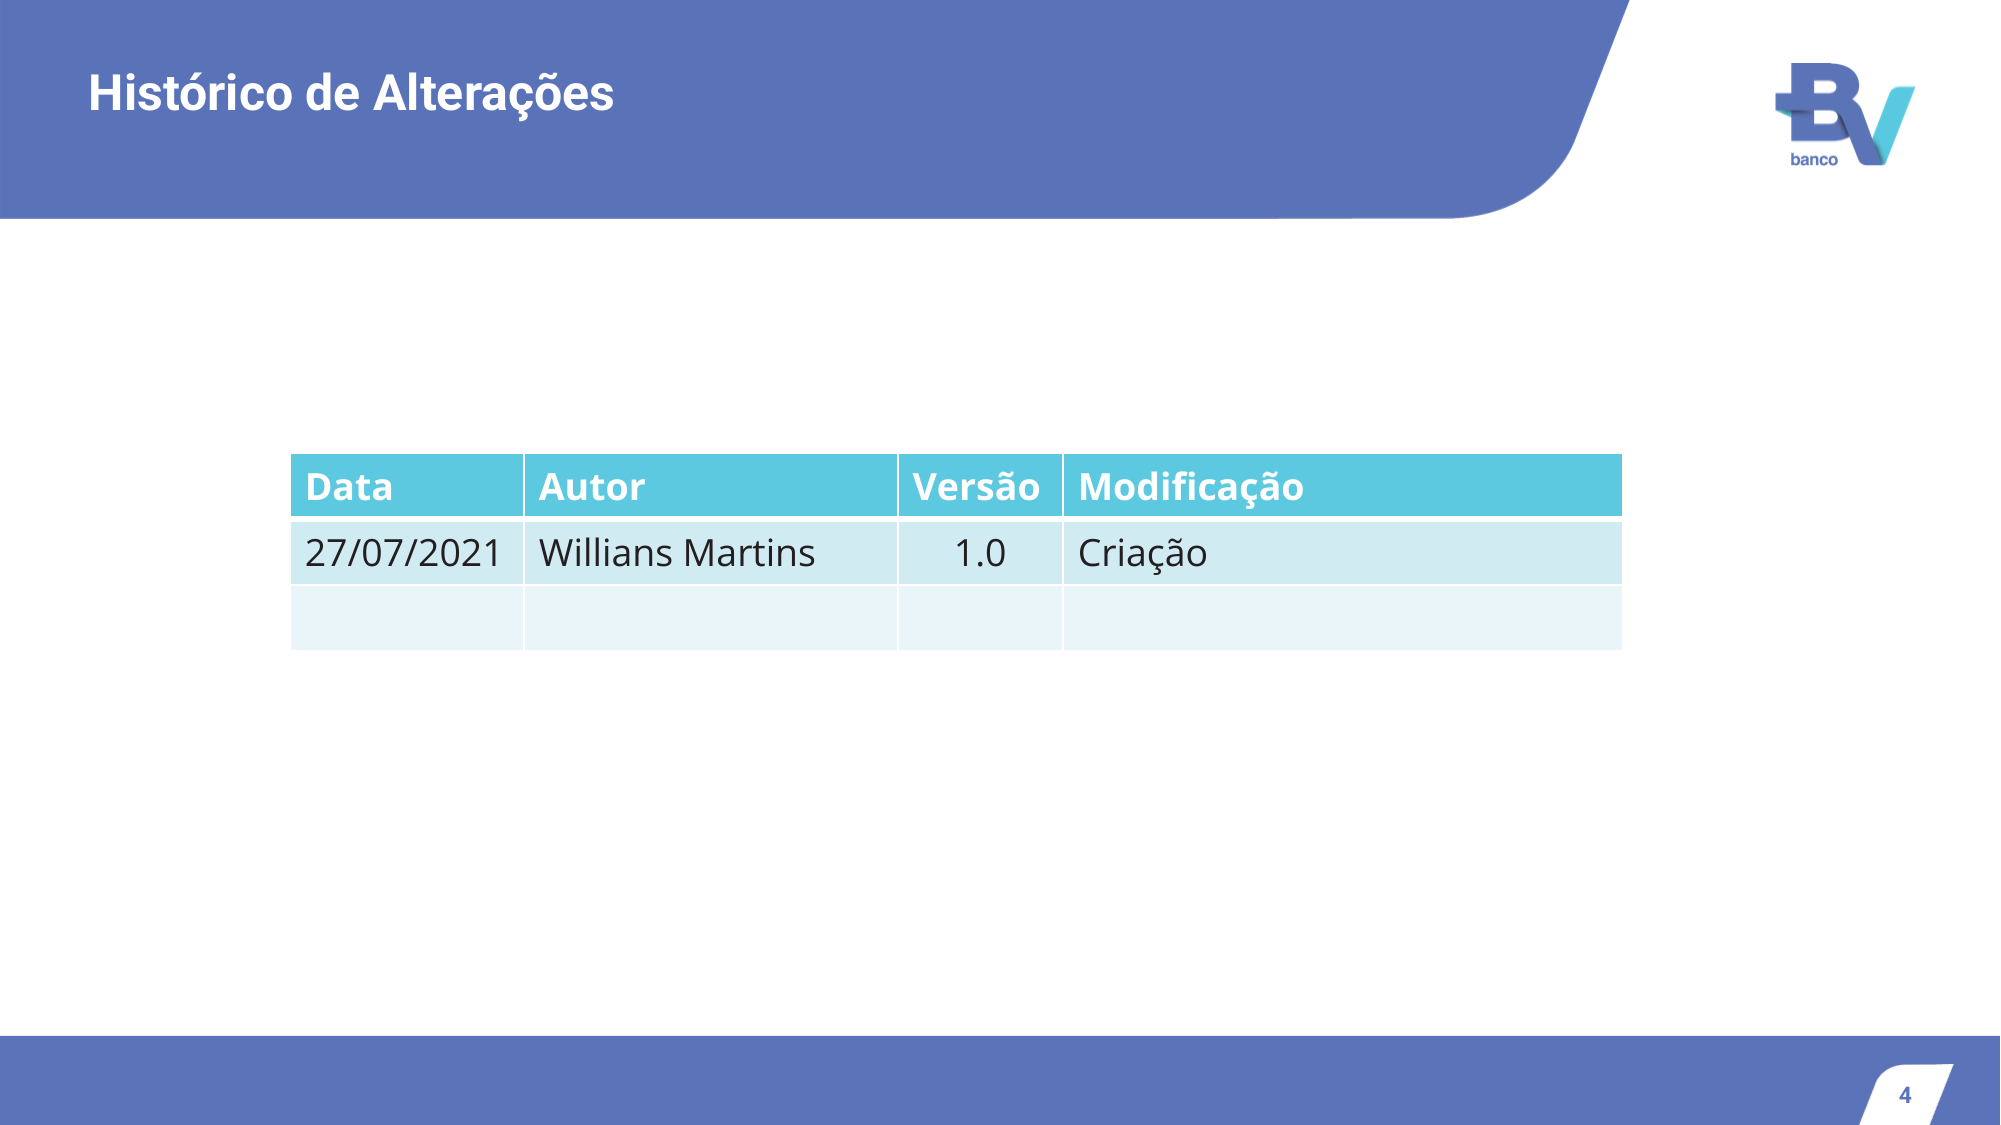

# Histórico de Alterações

| Data | Autor | Versão | Modificação |
| --- | --- | --- | --- |
| 27/07/2021 | Willians Martins | 1.0 | Criação |
|  |  |  |  |
4